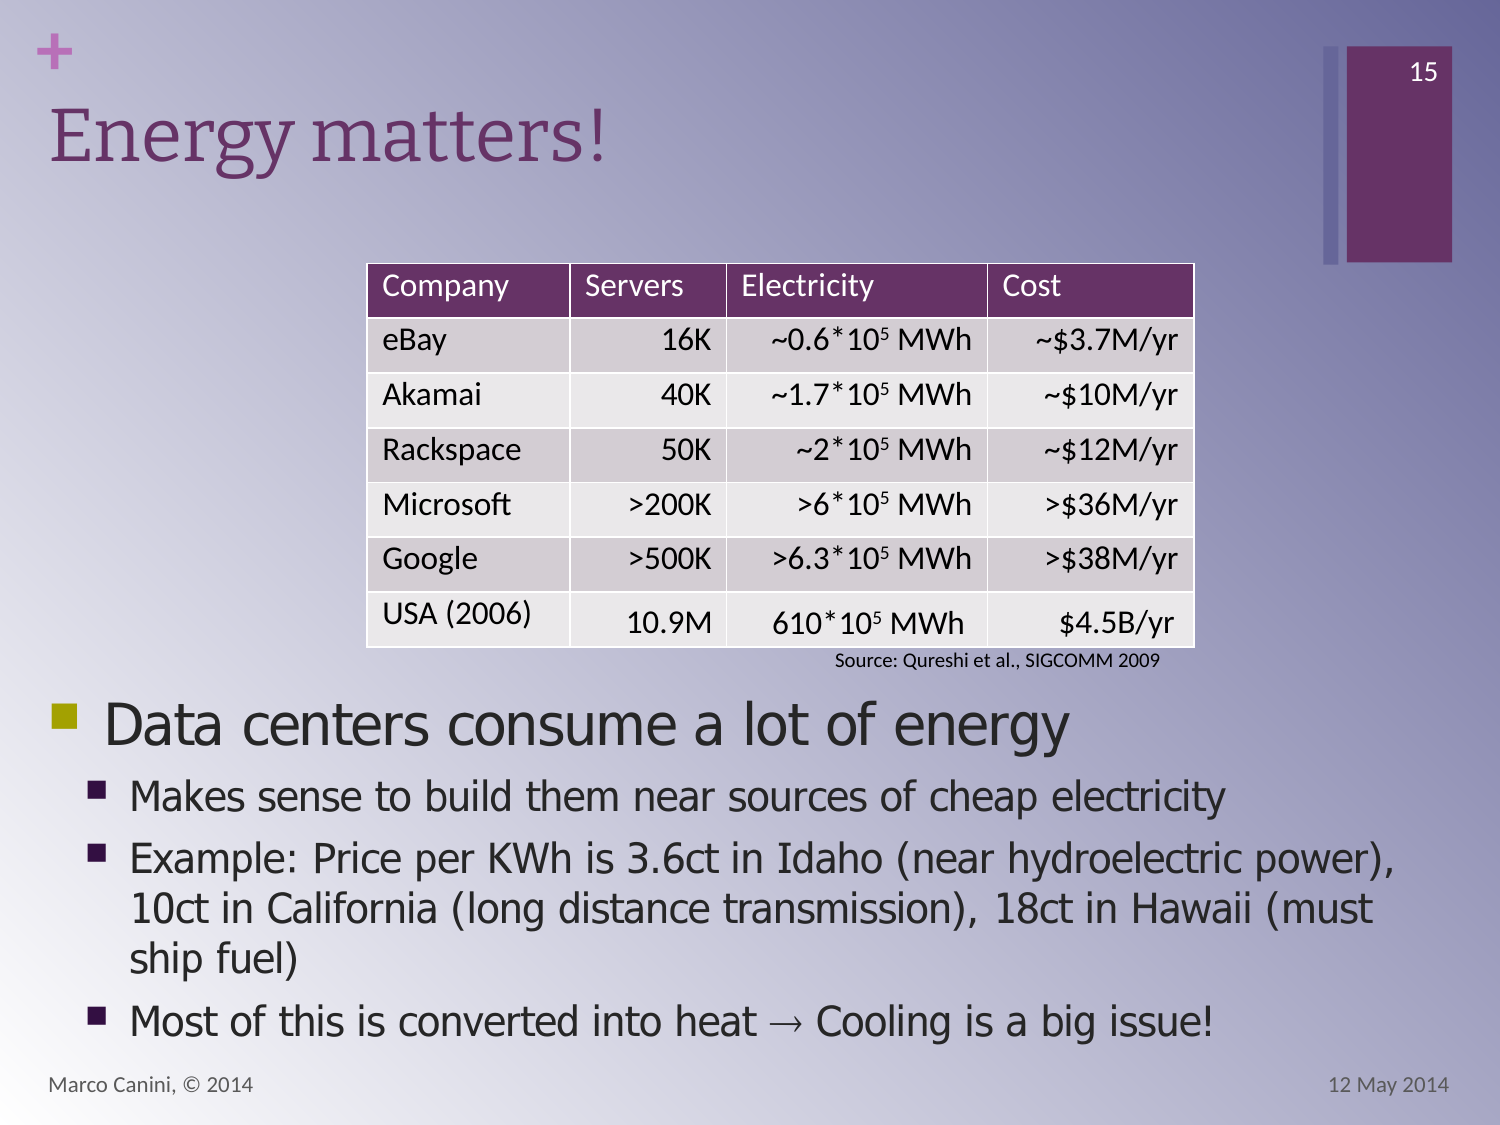

15
# Energy matters!
| Company | Servers | Electricity | Cost |
| --- | --- | --- | --- |
| eBay | 16K | ~0.6\*105 MWh | ~$3.7M/yr |
| Akamai | 40K | ~1.7\*105 MWh | ~$10M/yr |
| Rackspace | 50K | ~2\*105 MWh | ~$12M/yr |
| Microsoft | >200K | >6\*105 MWh | >$36M/yr |
| Google | >500K | >6.3\*105 MWh | >$38M/yr |
| USA (2006) |  |  |  |
$4.5B/yr
10.9M
610*105 MWh
Source: Qureshi et al., SIGCOMM 2009
Data centers consume a lot of energy
Makes sense to build them near sources of cheap electricity
Example: Price per KWh is 3.6ct in Idaho (near hydroelectric power), 10ct in California (long distance transmission), 18ct in Hawaii (must ship fuel)
Most of this is converted into heat → Cooling is a big issue!
Marco Canini, © 2014
12 May 2014